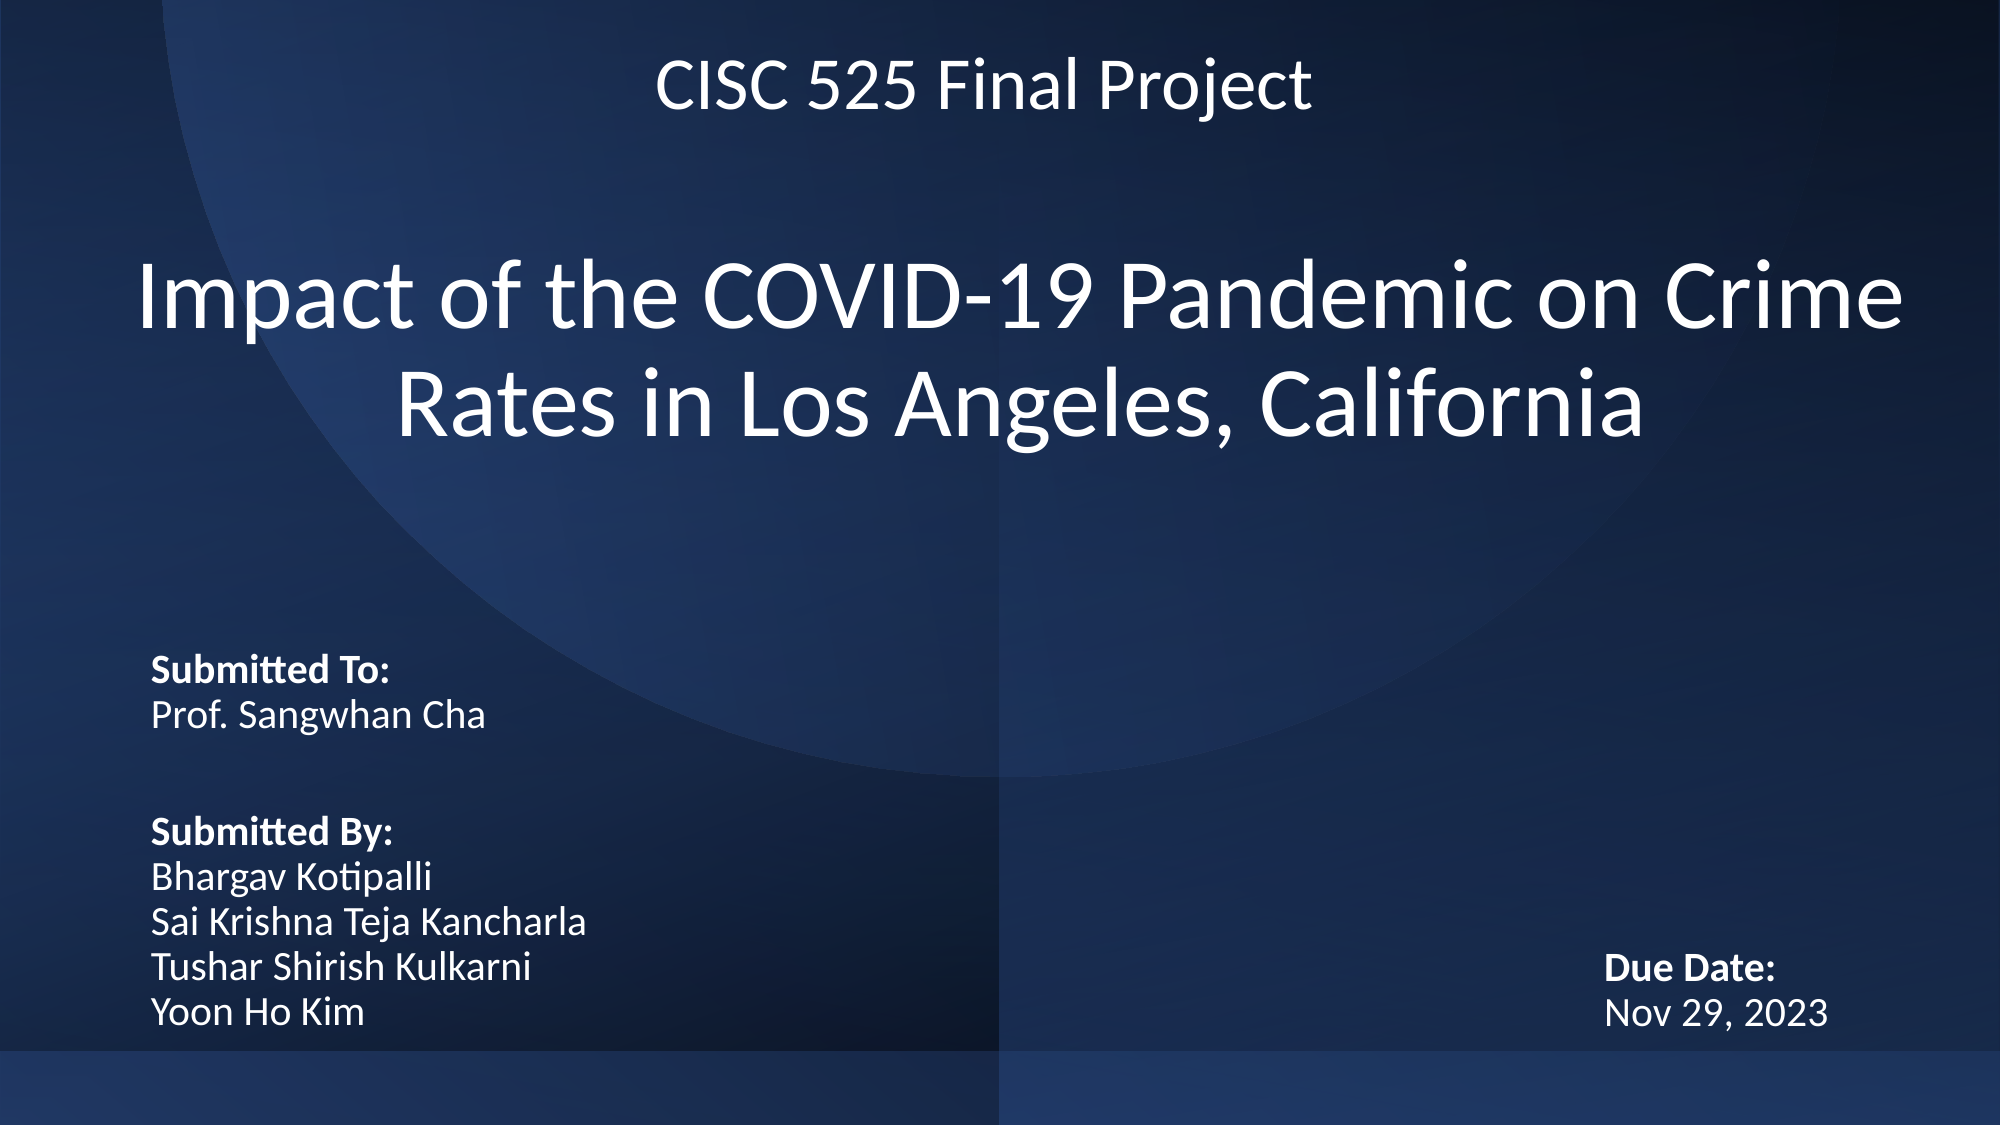

# CISC 525 Final Project
Impact of the COVID-19 Pandemic on Crime Rates in Los Angeles, California
Submitted To:
Prof. Sangwhan Cha
Submitted By:
Bhargav Kotipalli
Sai Krishna Teja Kancharla
Tushar Shirish Kulkarni
Yoon Ho Kim
Due Date:
Nov 29, 2023